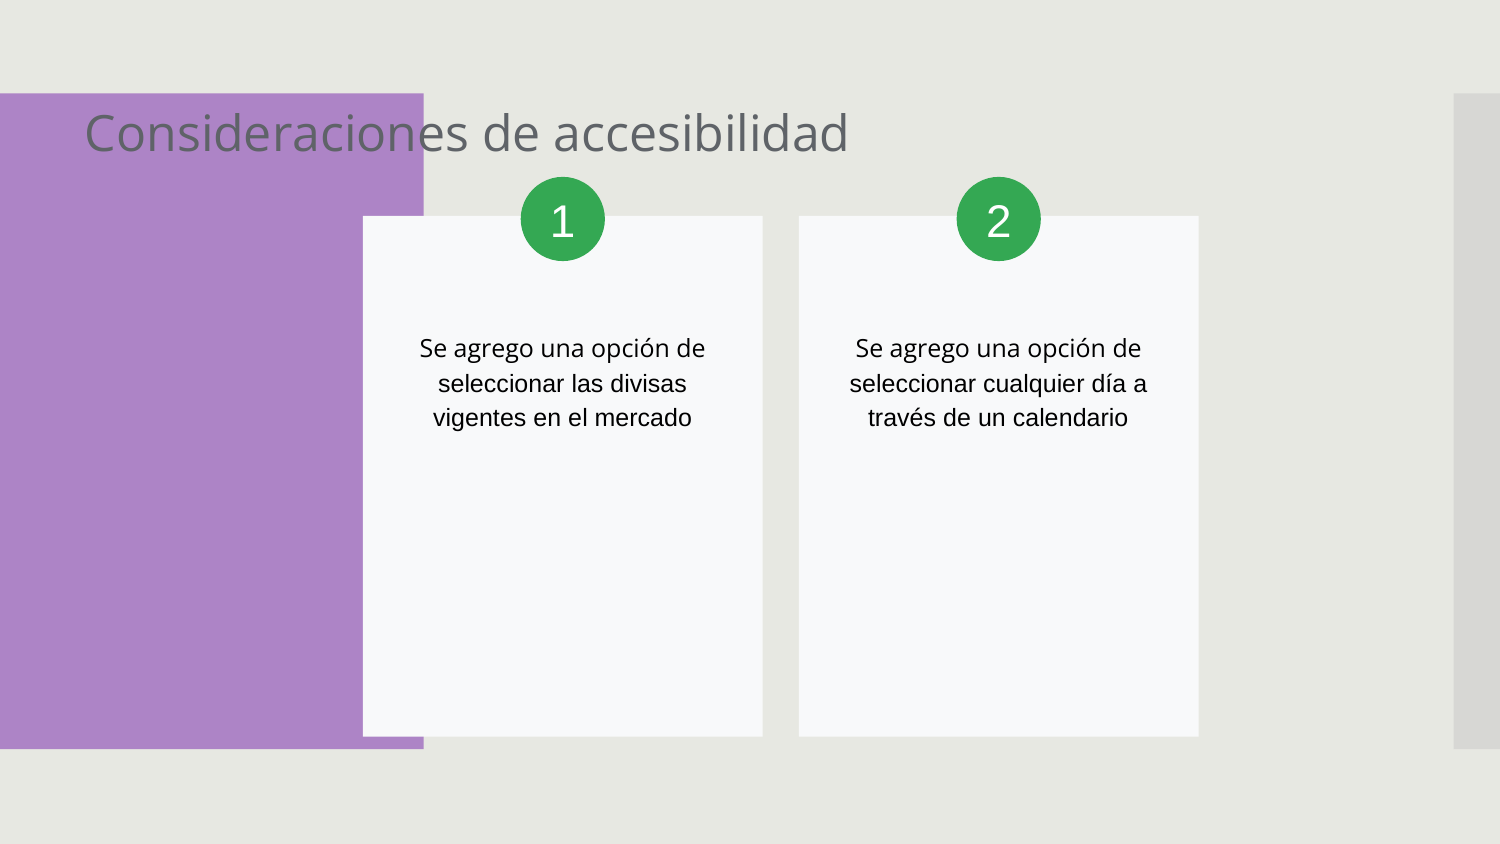

Consideraciones de accesibilidad
1
2

Se agrego una opción de seleccionar las divisas vigentes en el mercado

Se agrego una opción de seleccionar cualquier día a través de un calendario